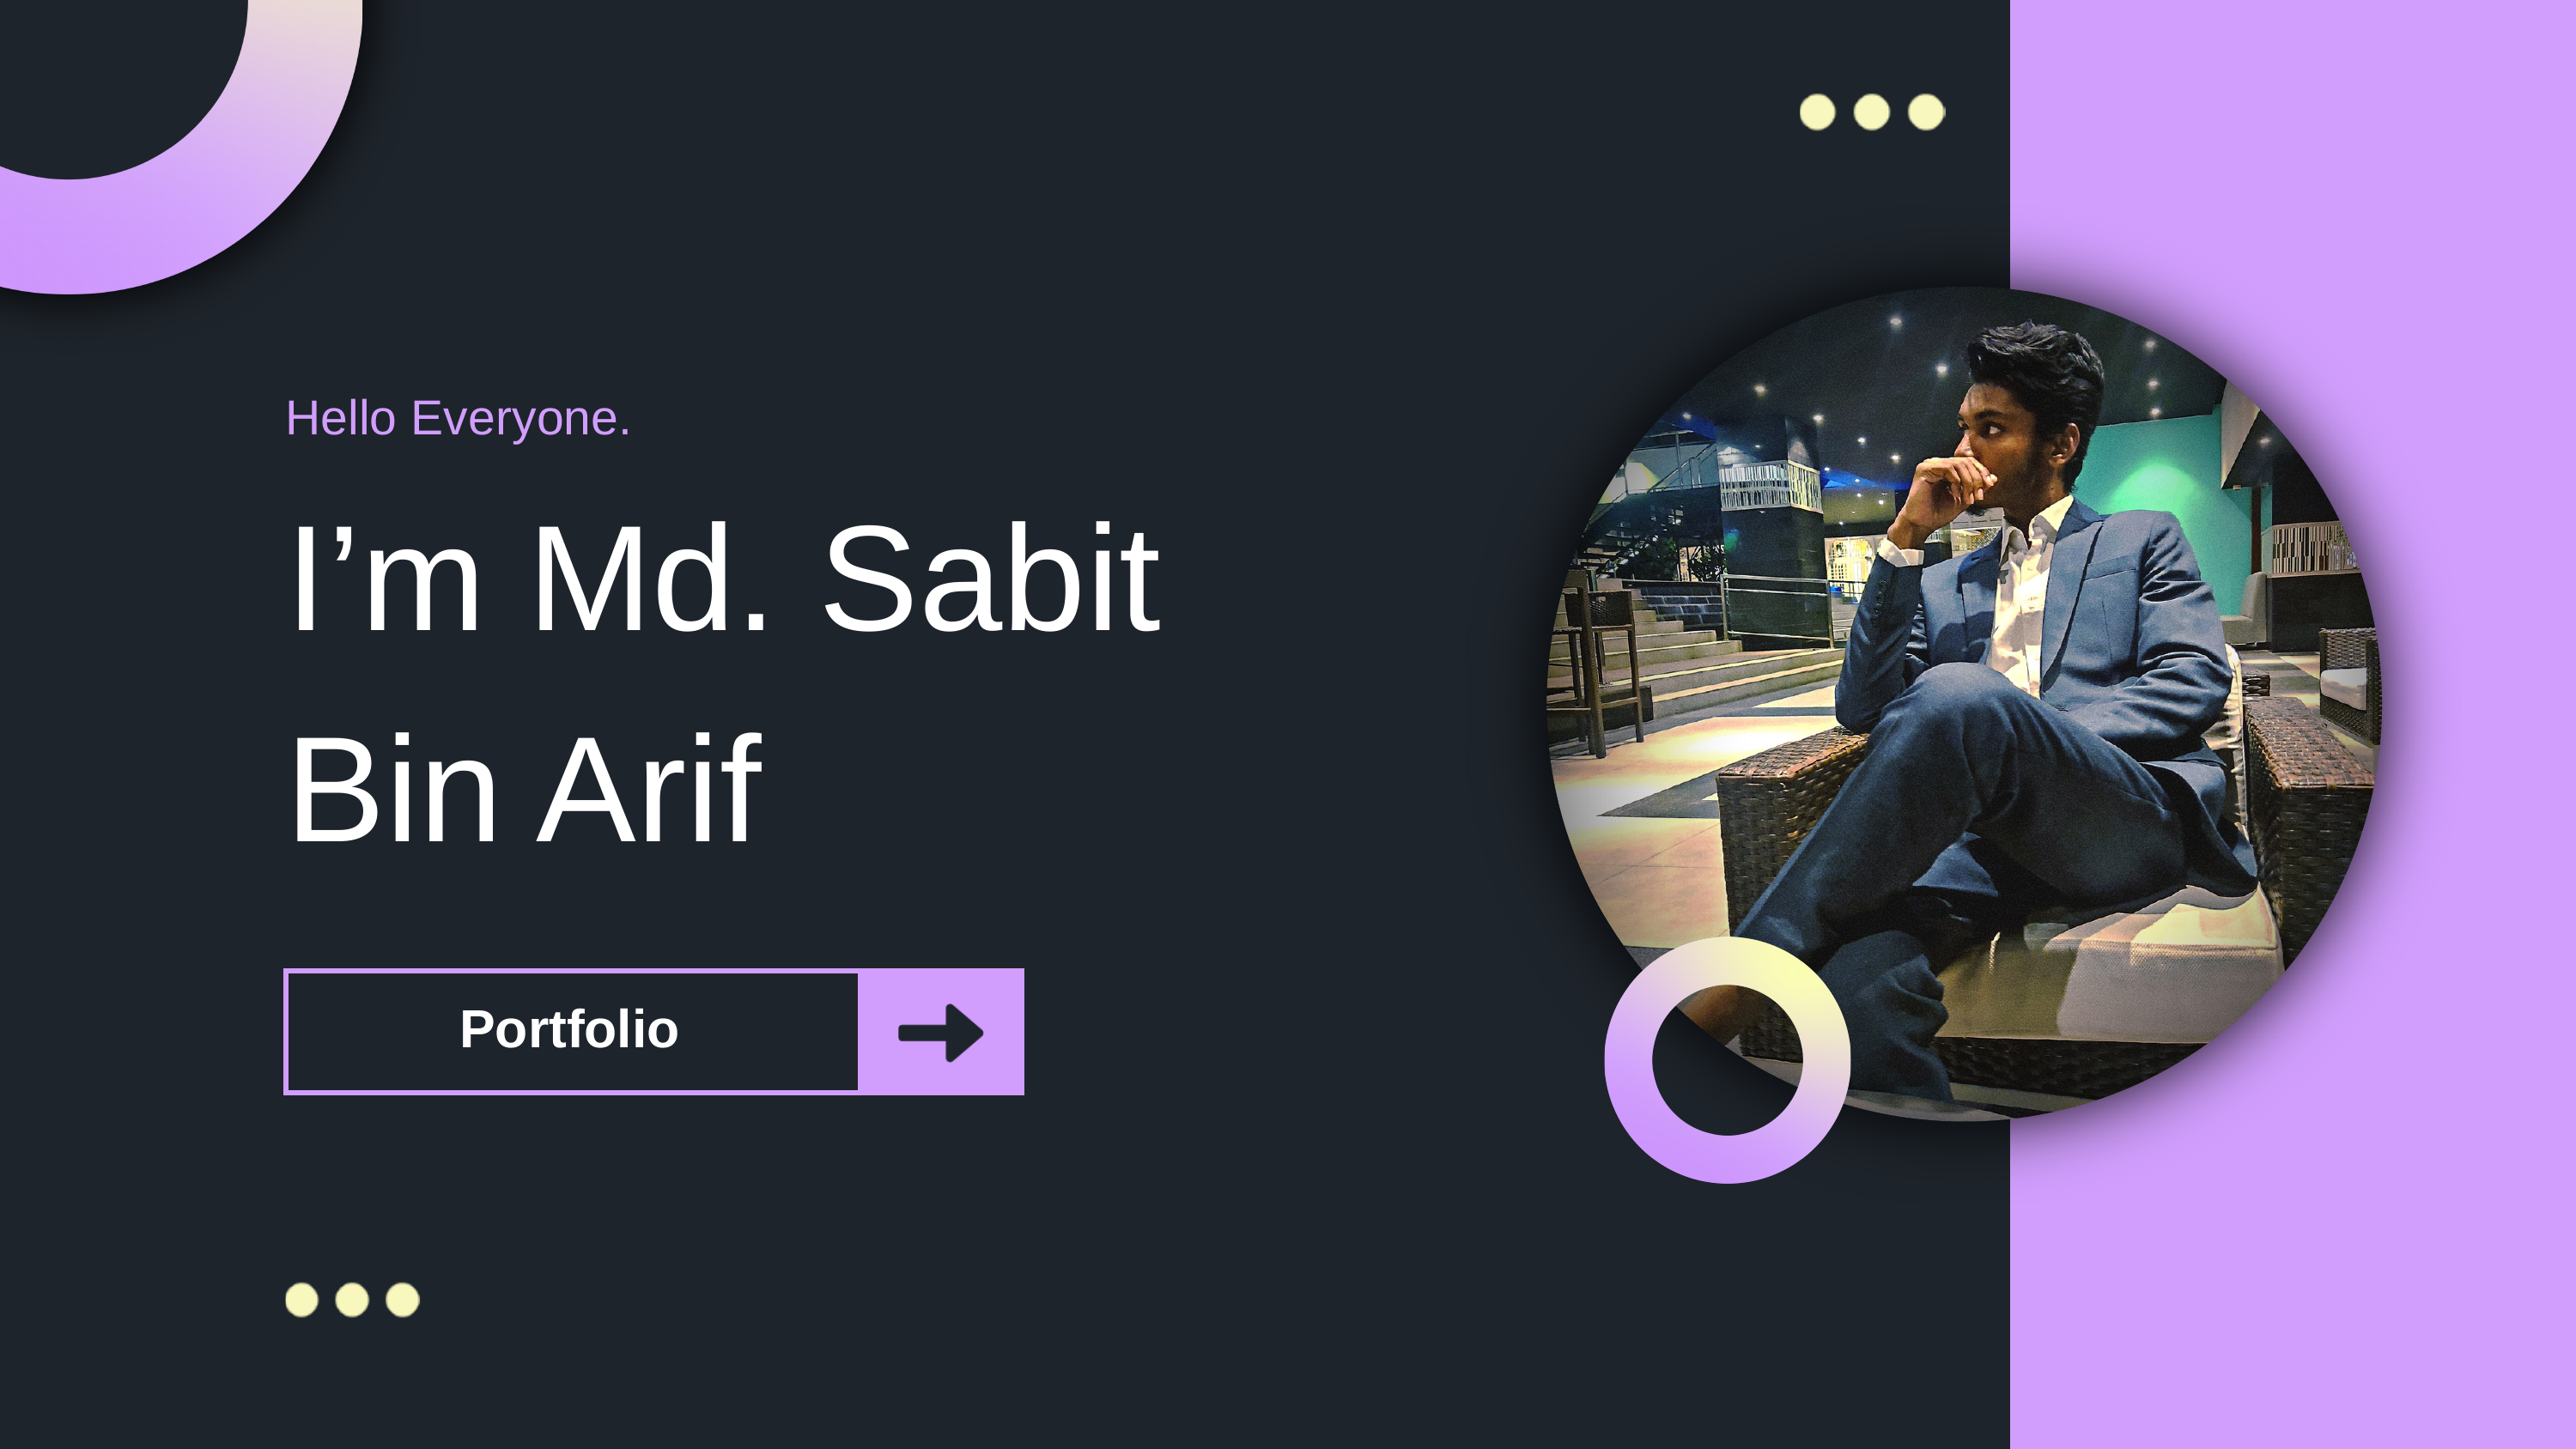

Hello Everyone.
I’m Md. Sabit Bin Arif

Portfolio